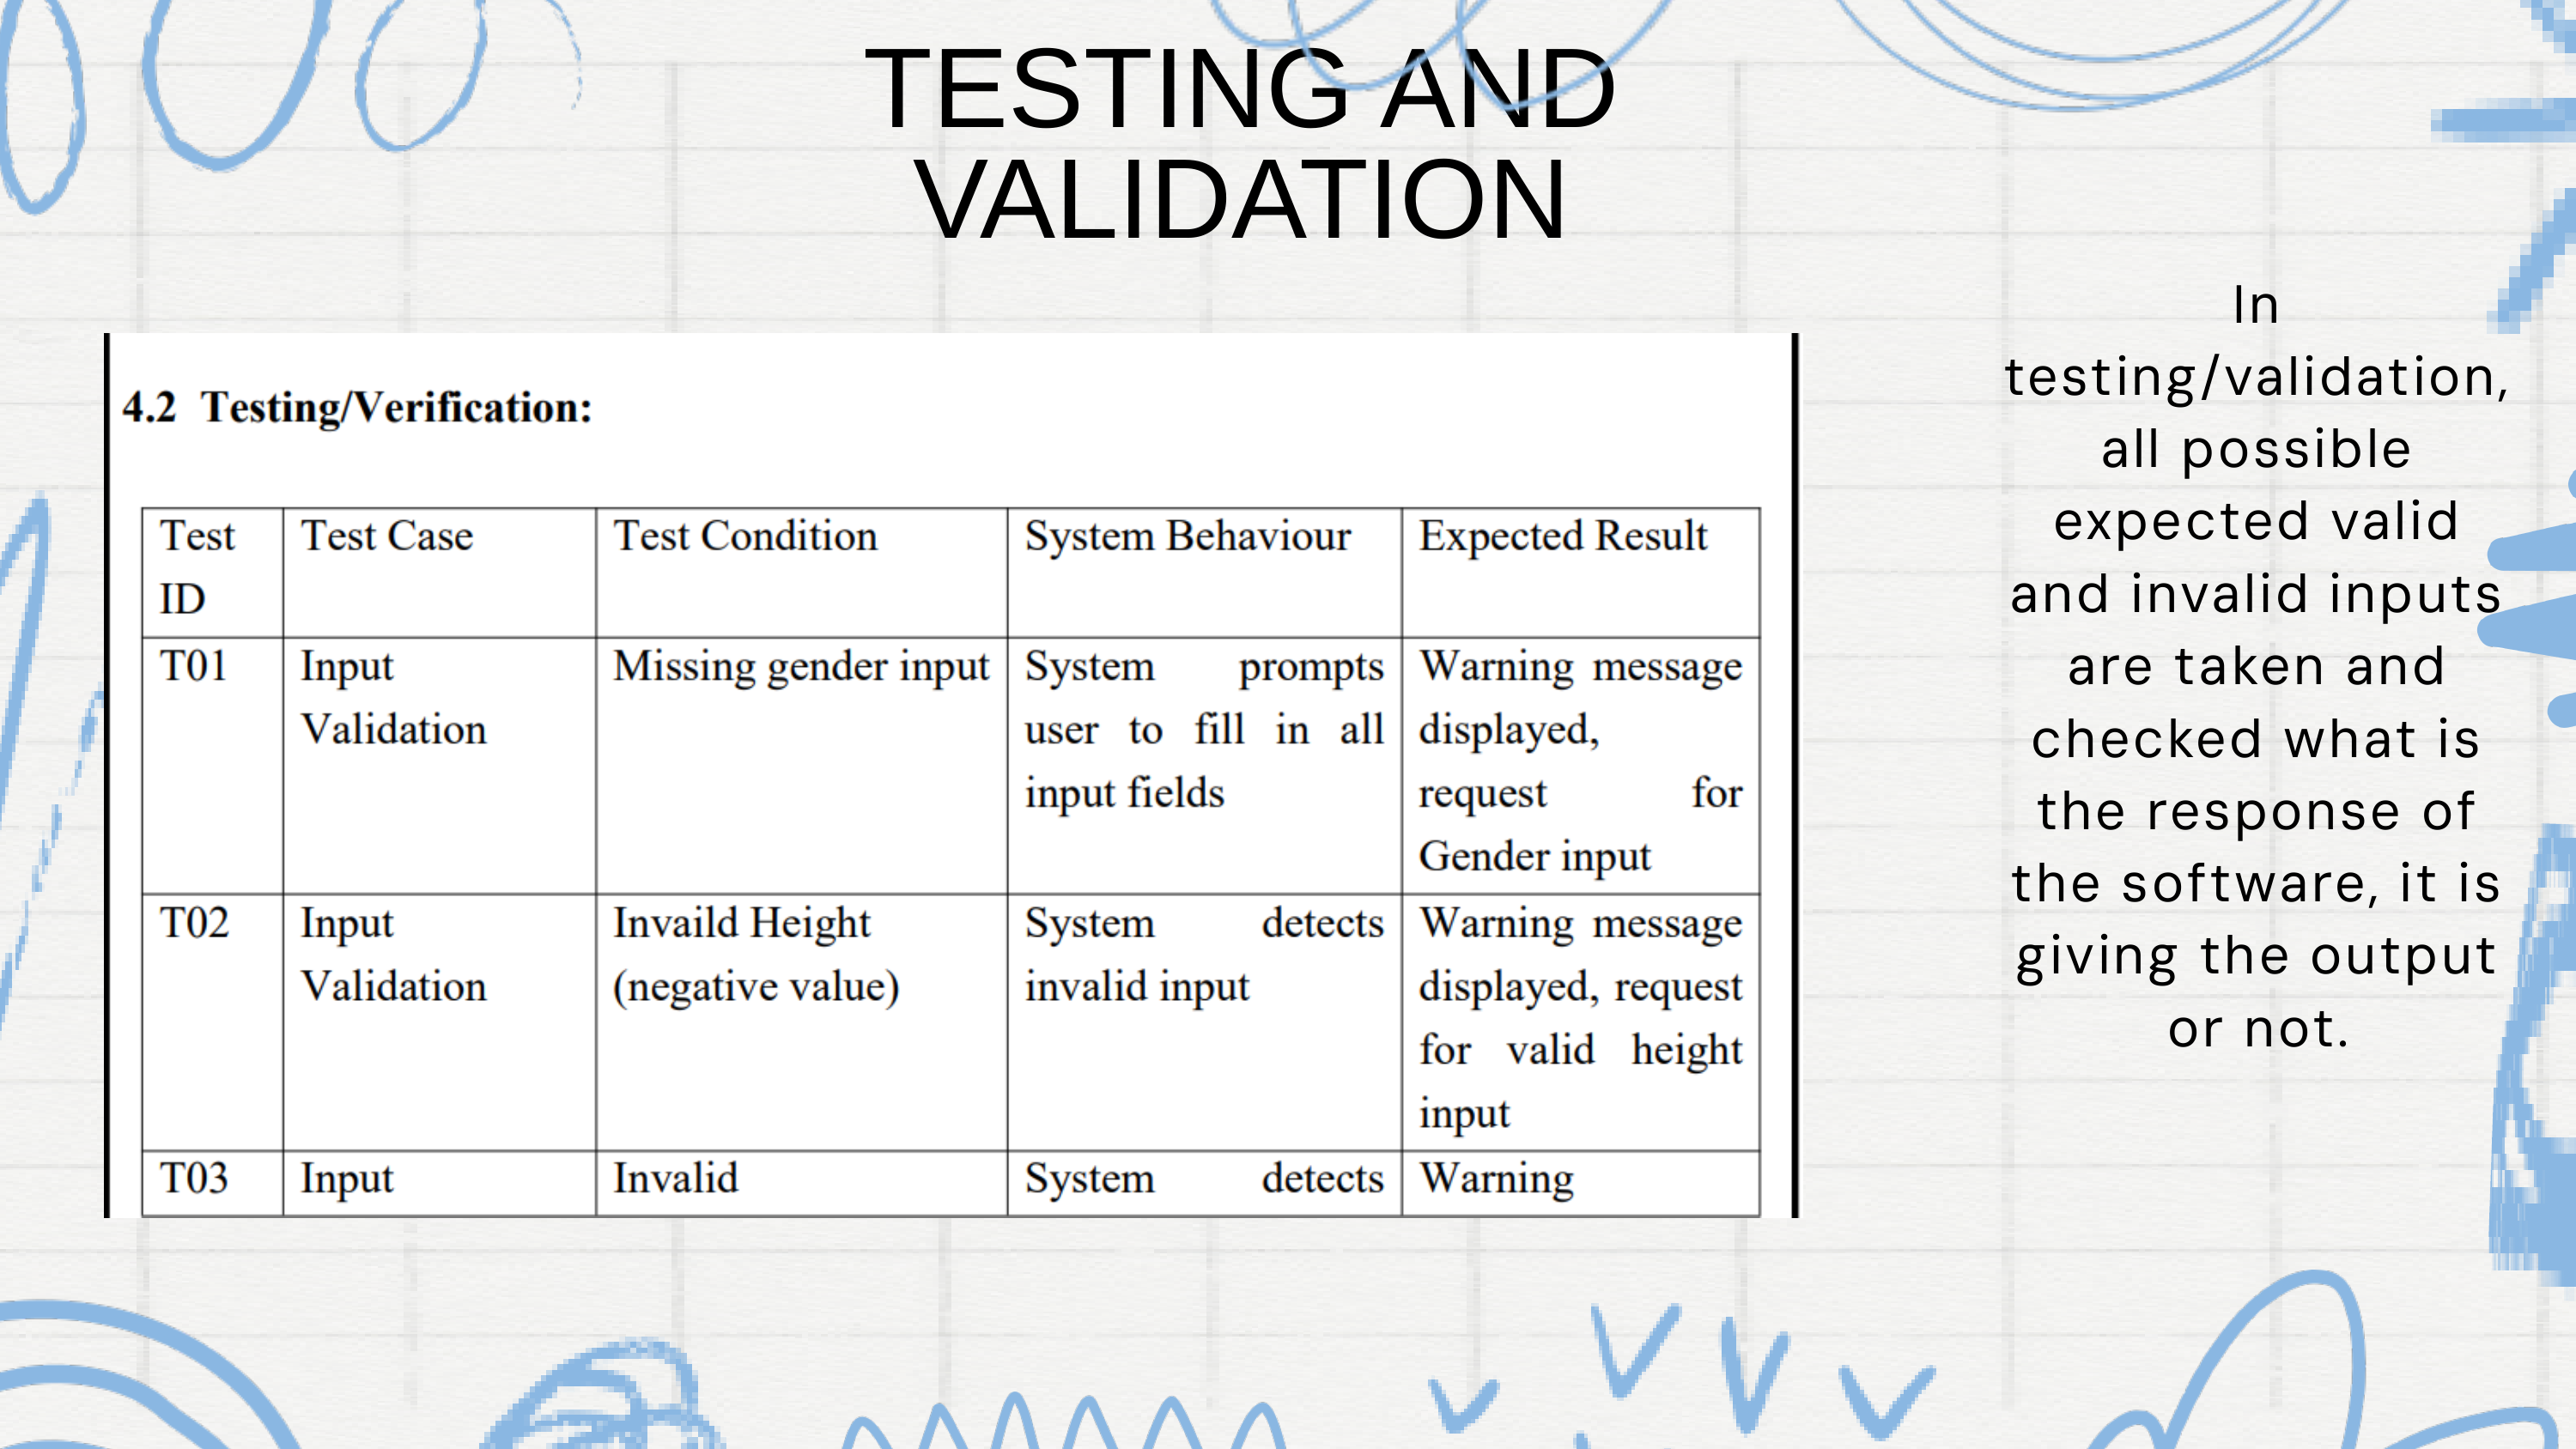

TESTING AND VALIDATION
In testing/validation, all possible expected valid and invalid inputs are taken and checked what is the response of the software, it is giving the output or not.